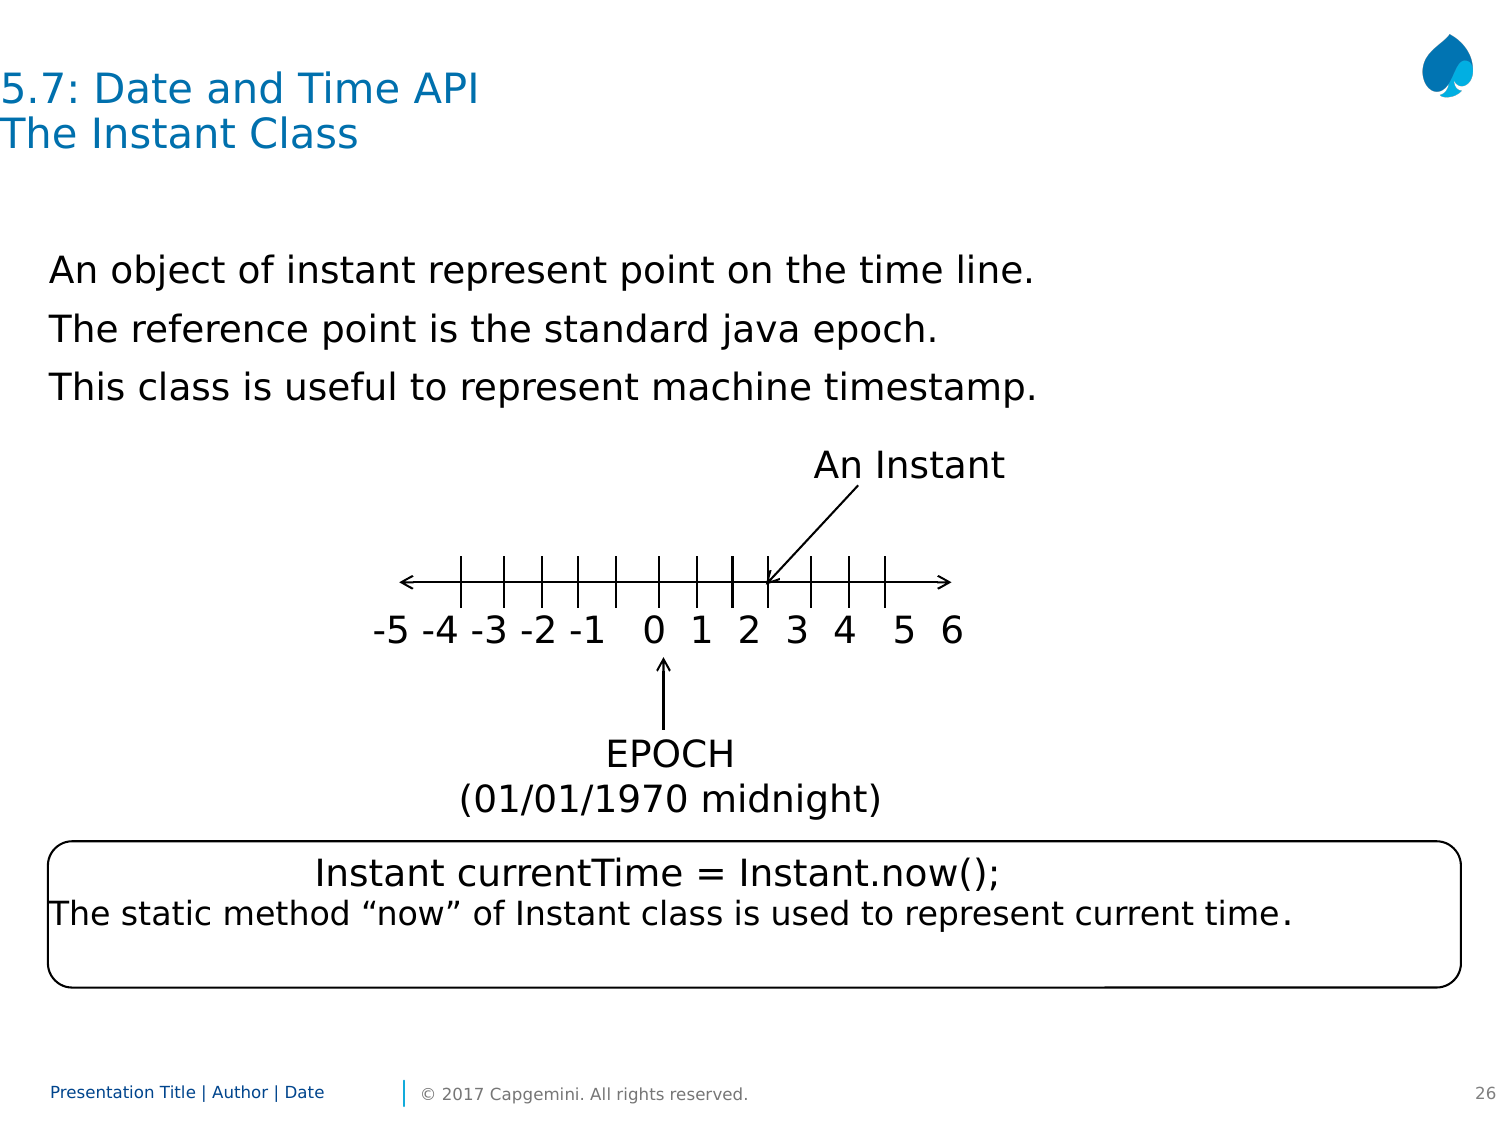

5.7: Date and Time API
The Instant Class
An object of instant represent point on the time line.
The reference point is the standard java epoch.
This class is useful to represent machine timestamp.

The static method “now” of Instant class is used to represent current time.

An Instant
-5 -4 -3 -2 -1   0  1  2  3  4   5  6
EPOCH
(01/01/1970 midnight)

Instant currentTime = Instant.now();